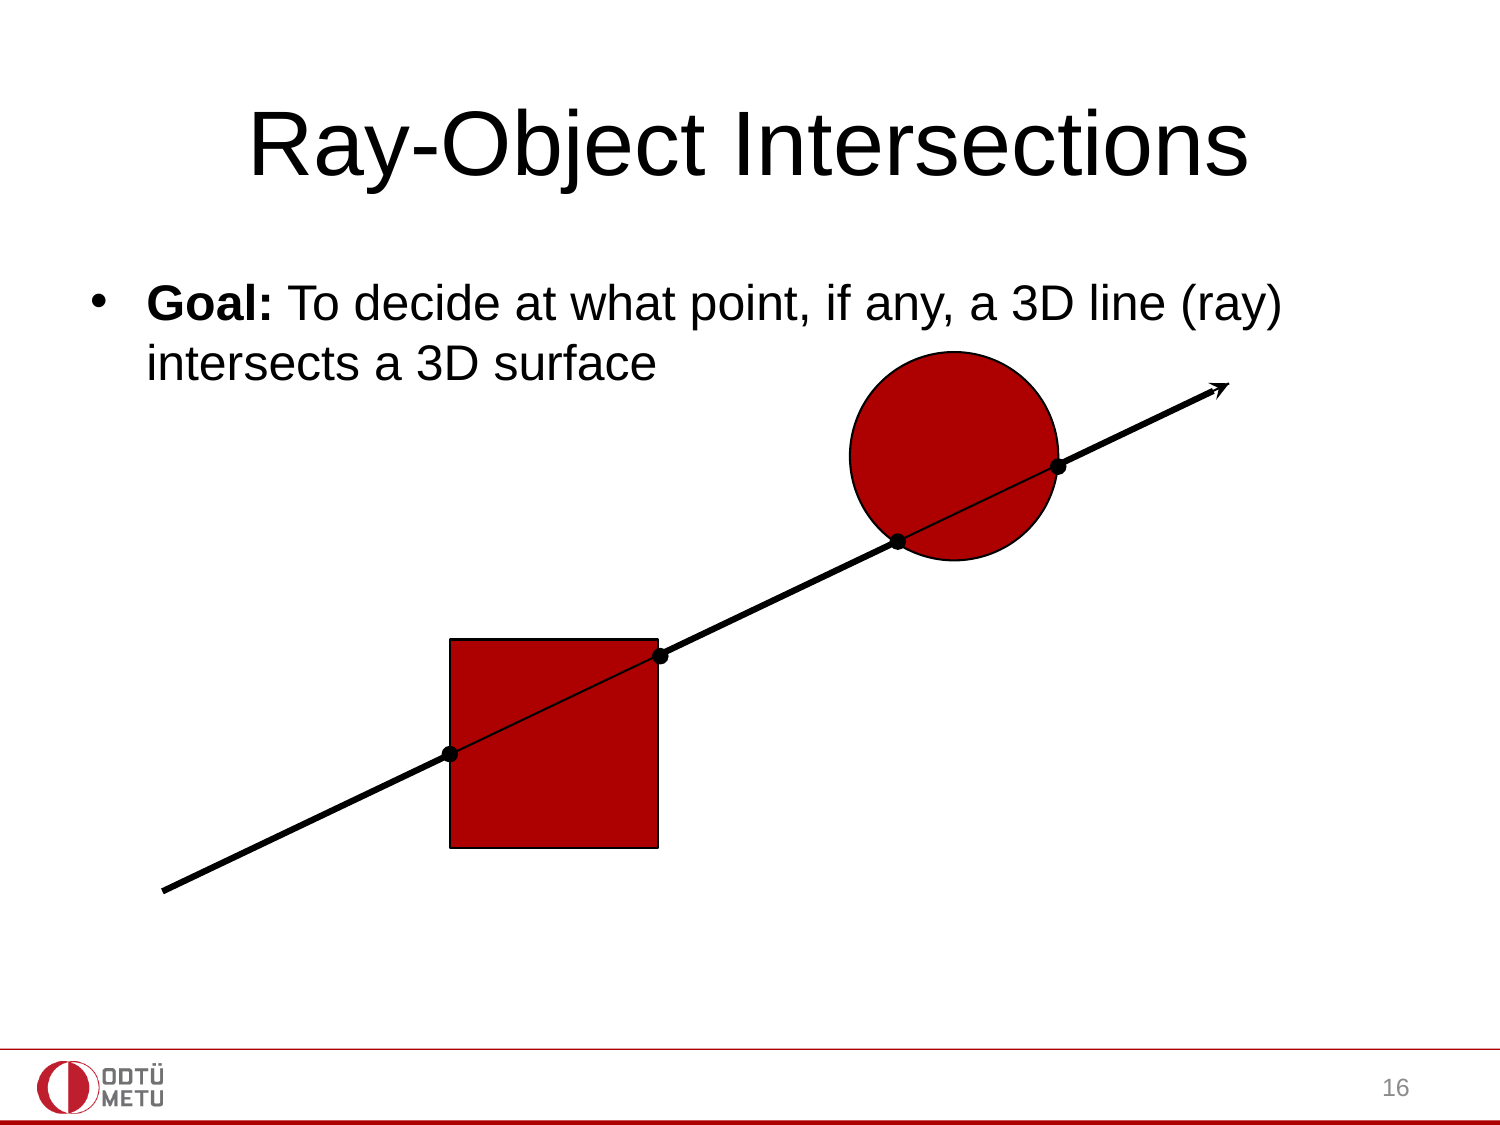

# Ray-Object Intersections
Goal: To decide at what point, if any, a 3D line (ray) intersects a 3D surface

16